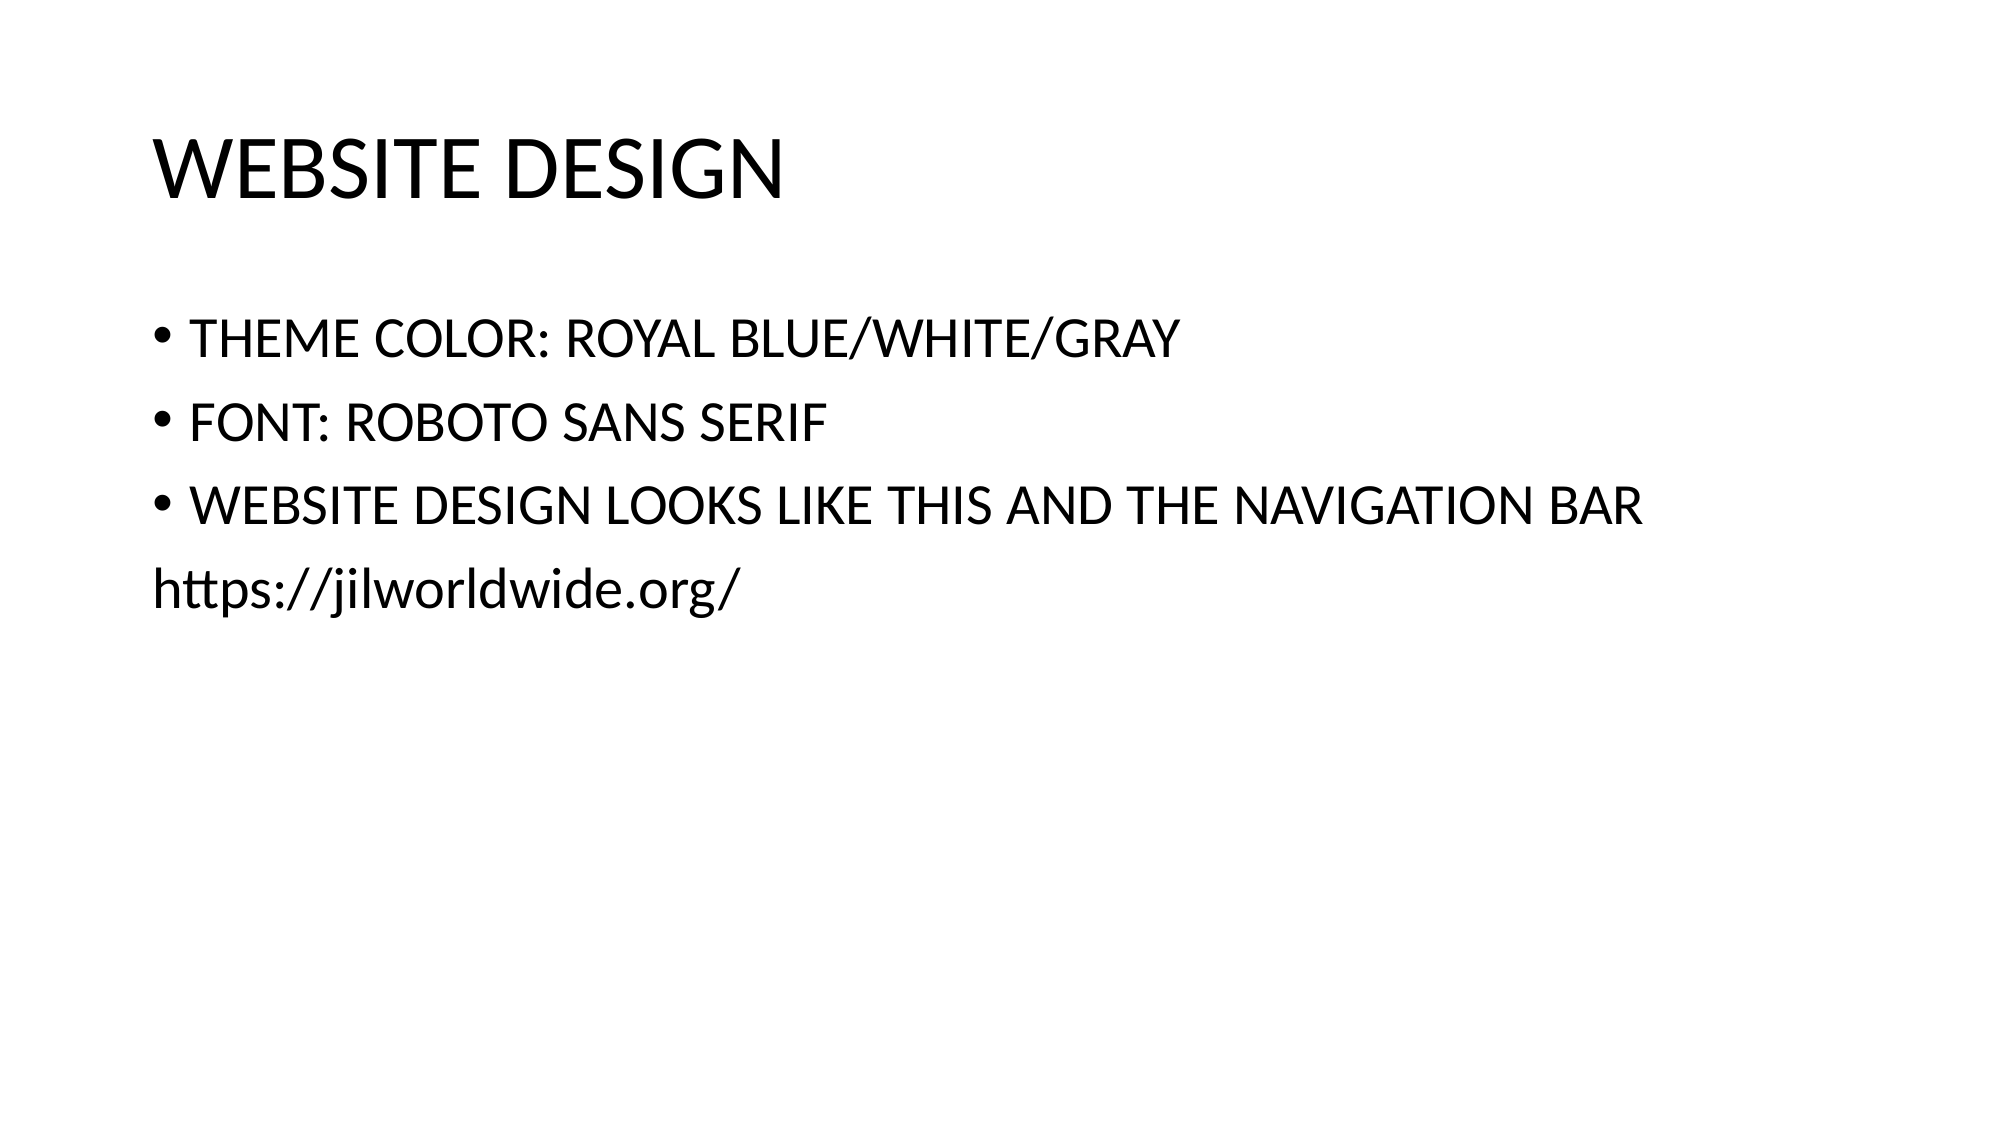

# WEBSITE DESIGN
THEME COLOR: ROYAL BLUE/WHITE/GRAY
FONT: ROBOTO SANS SERIF
WEBSITE DESIGN LOOKS LIKE THIS AND THE NAVIGATION BAR
https://jilworldwide.org/